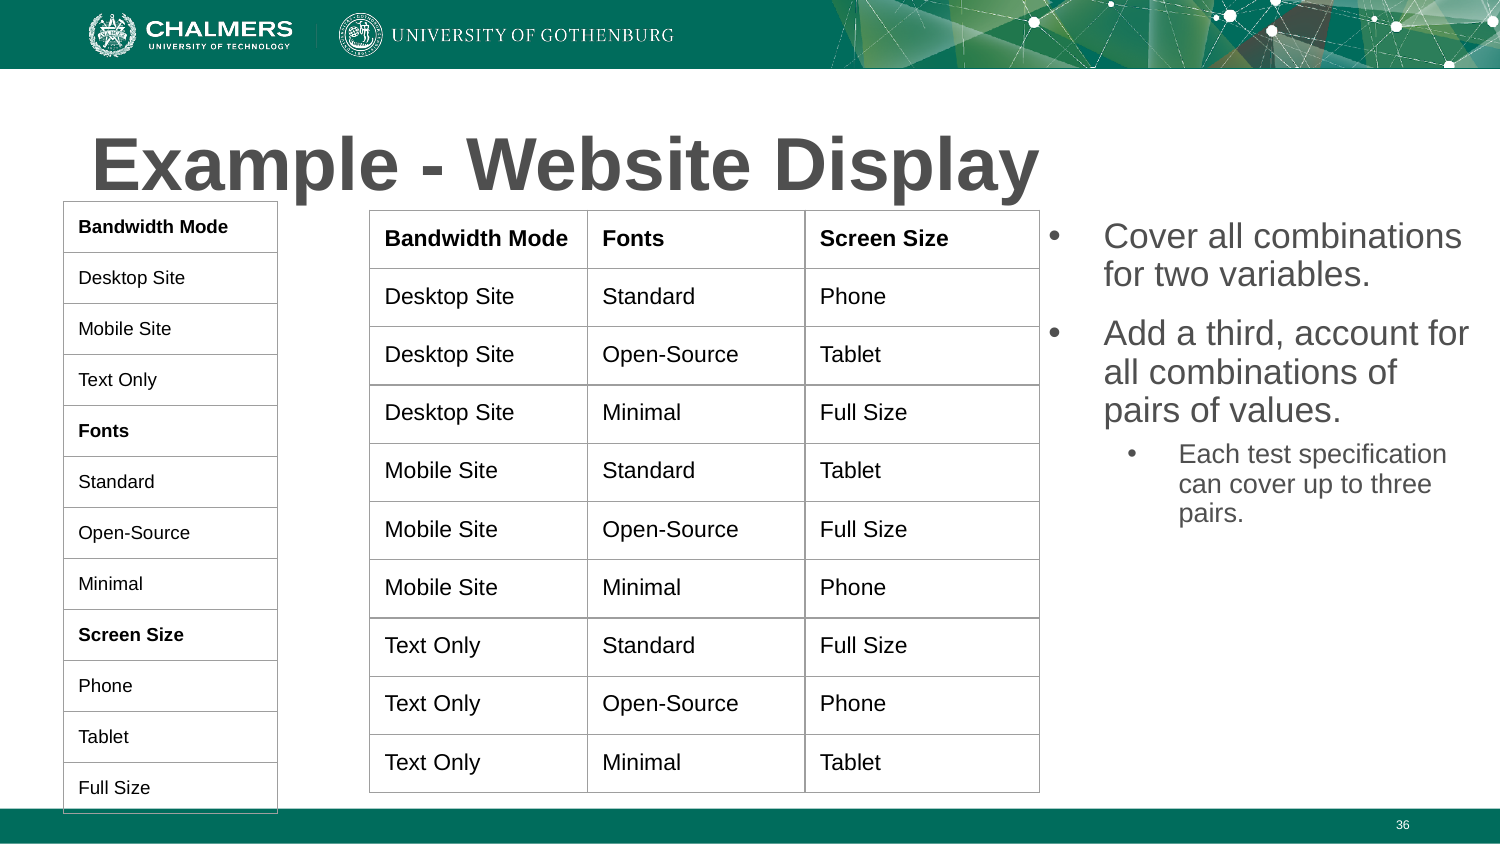

# Example - Website Display
| Bandwidth Mode |
| --- |
| Desktop Site |
| Mobile Site |
| Text Only |
| Fonts |
| Standard |
| Open-Source |
| Minimal |
| Screen Size |
| Phone |
| Tablet |
| Full Size |
| Bandwidth Mode | Fonts |
| --- | --- |
| Desktop Site | Standard |
| Desktop Site | Open-Source |
| Desktop Site | Minimal |
| Mobile Site | Standard |
| Mobile Site | Open-Source |
| Mobile Site | Minimal |
| Text Only | Standard |
| Text Only | Open-Source |
| Text Only | Minimal |
| Screen Size |
| --- |
| Phone |
| Tablet |
| Full Size |
| Tablet |
| Full Size |
| Phone |
| Full Size |
| Phone |
| Tablet |
Cover all combinations for two variables.
Add a third, account for all combinations of pairs of values.
Each test specification can cover up to three pairs.

36